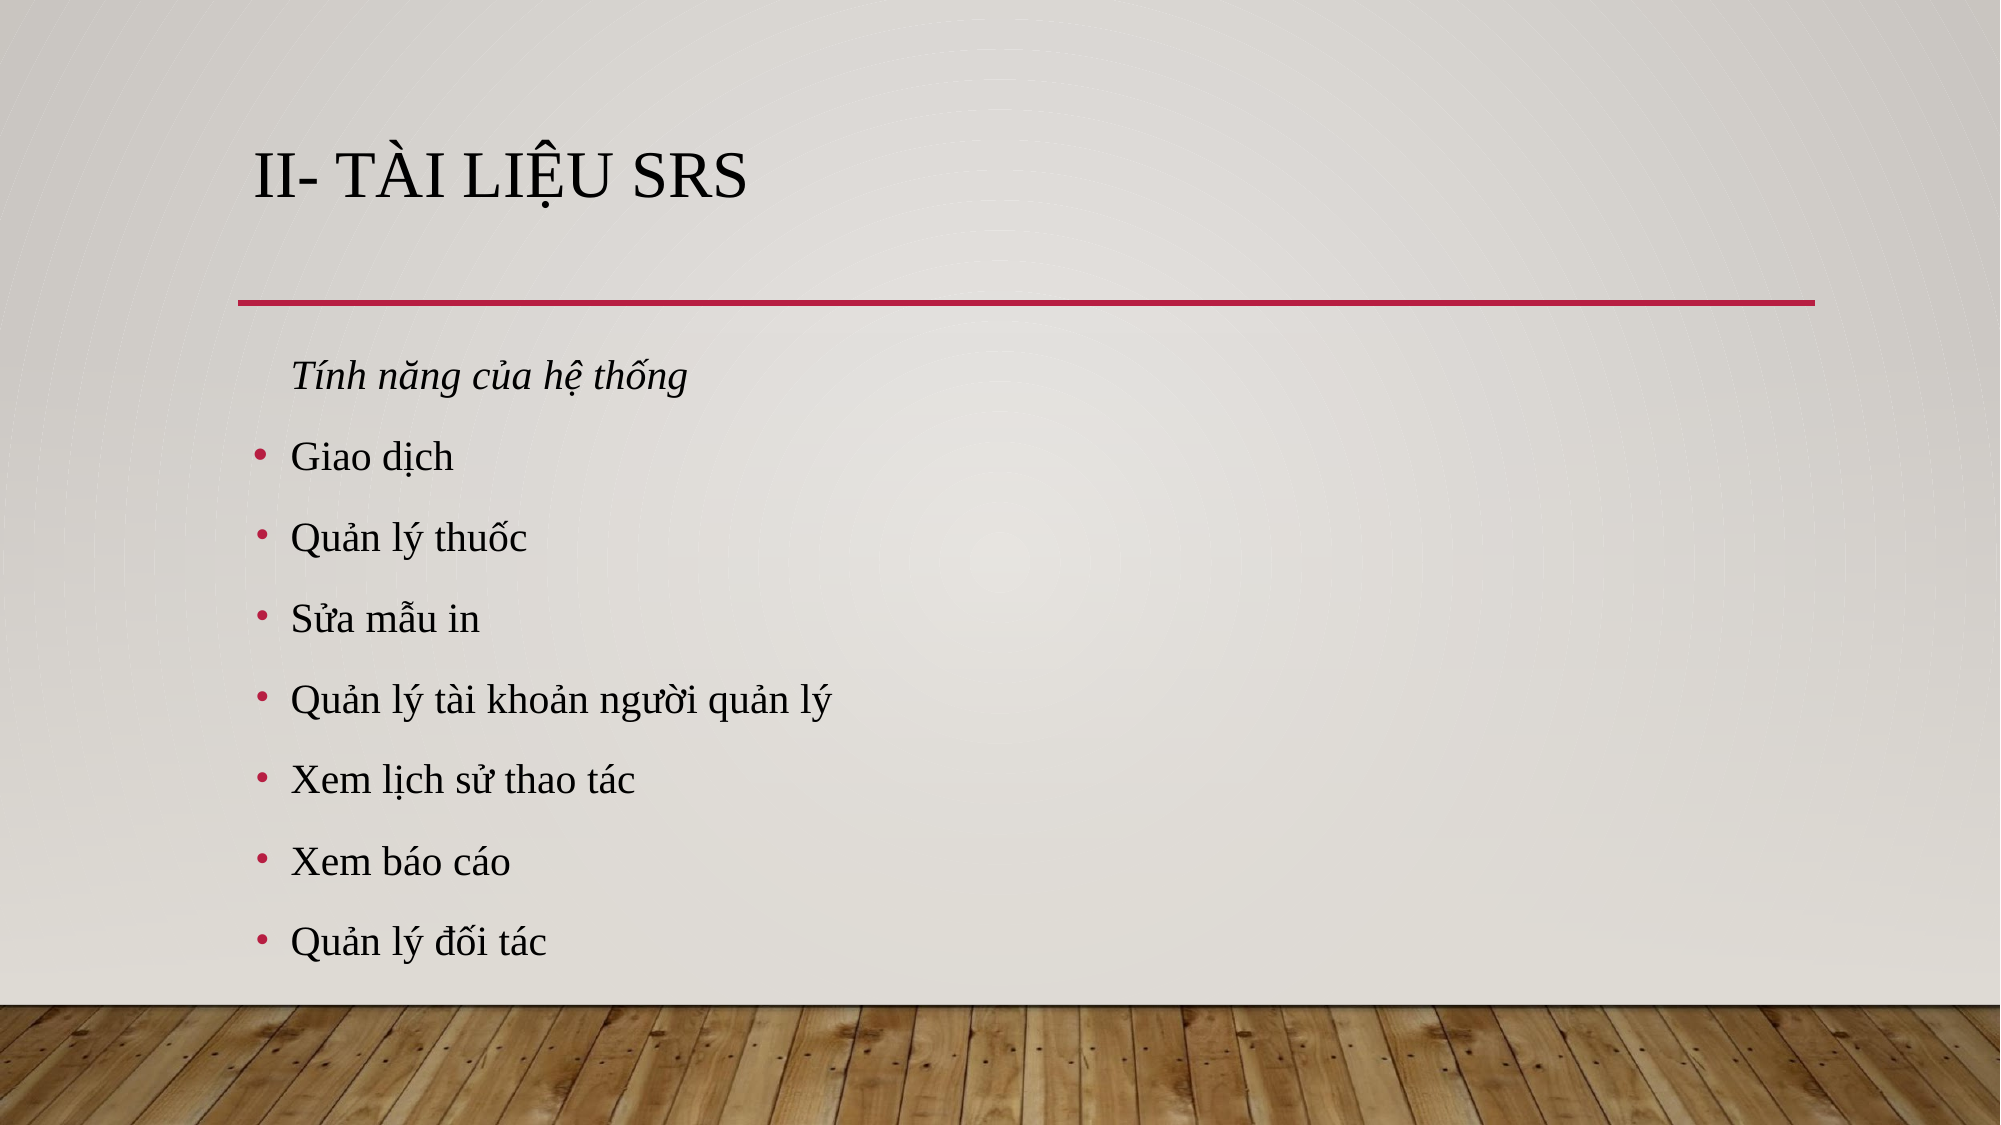

# II- TÀI LIỆU SRS
Tính năng của hệ thống
Giao dịch
Quản lý thuốc
Sửa mẫu in
Quản lý tài khoản người quản lý
Xem lịch sử thao tác
Xem báo cáo
Quản lý đối tác